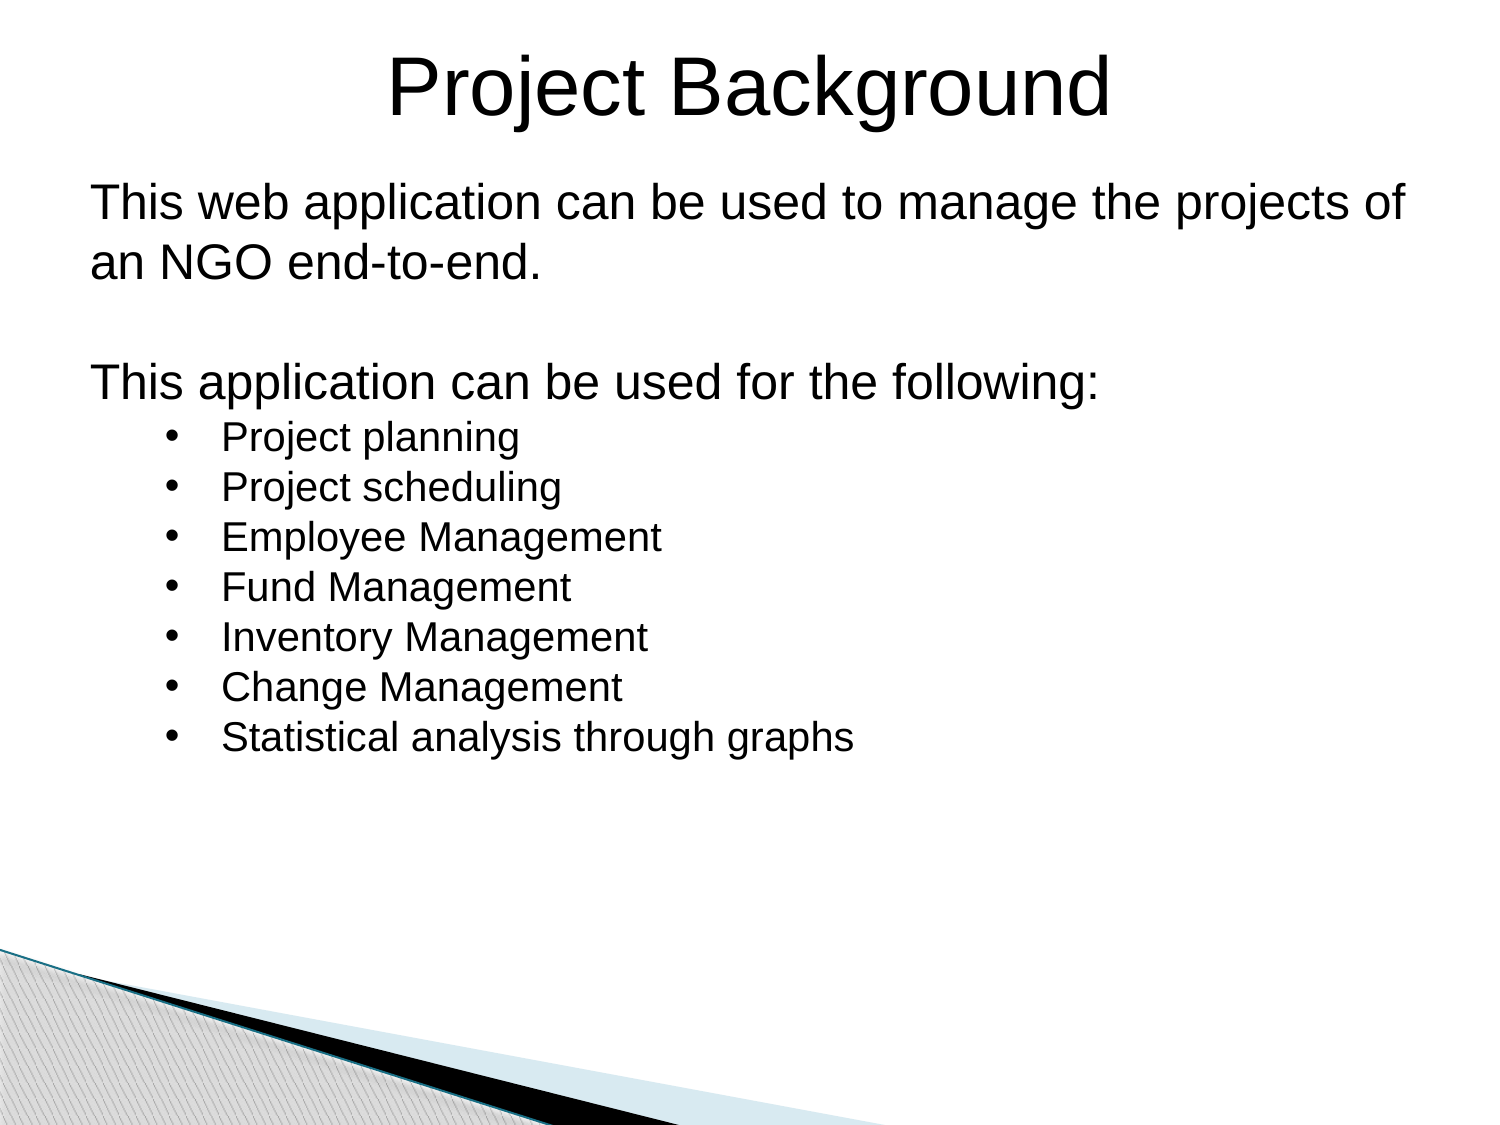

Project Background
This web application can be used to manage the projects of an NGO end-to-end.

This application can be used for the following:
Project planning
Project scheduling
Employee Management
Fund Management
Inventory Management
Change Management
Statistical analysis through graphs